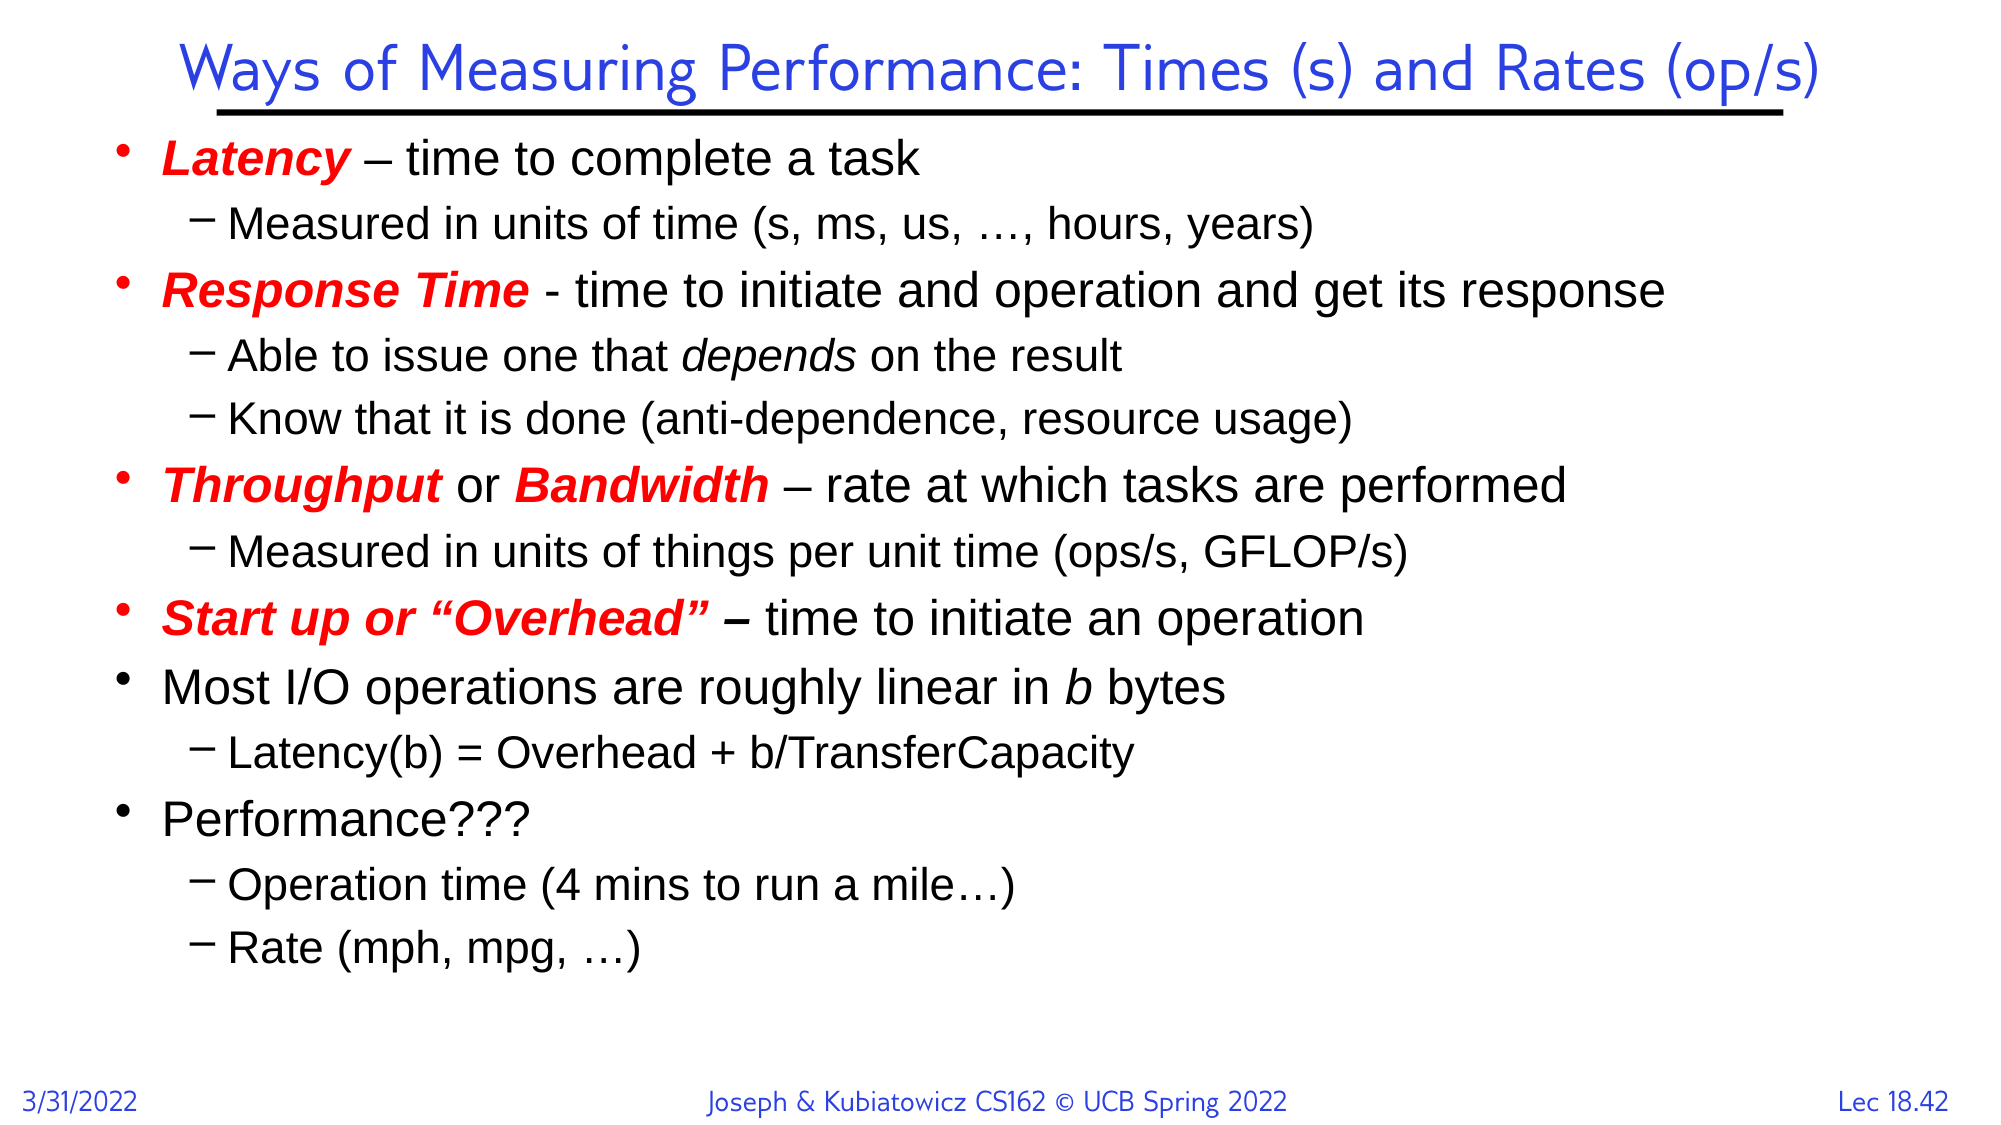

# Ways of Measuring Performance: Times (s) and Rates (op/s)
Latency – time to complete a task
Measured in units of time (s, ms, us, …, hours, years)
Response Time - time to initiate and operation and get its response
Able to issue one that depends on the result
Know that it is done (anti-dependence, resource usage)
Throughput or Bandwidth – rate at which tasks are performed
Measured in units of things per unit time (ops/s, GFLOP/s)
Start up or “Overhead” – time to initiate an operation
Most I/O operations are roughly linear in b bytes
Latency(b) = Overhead + b/TransferCapacity
Performance???
Operation time (4 mins to run a mile…)
Rate (mph, mpg, …)